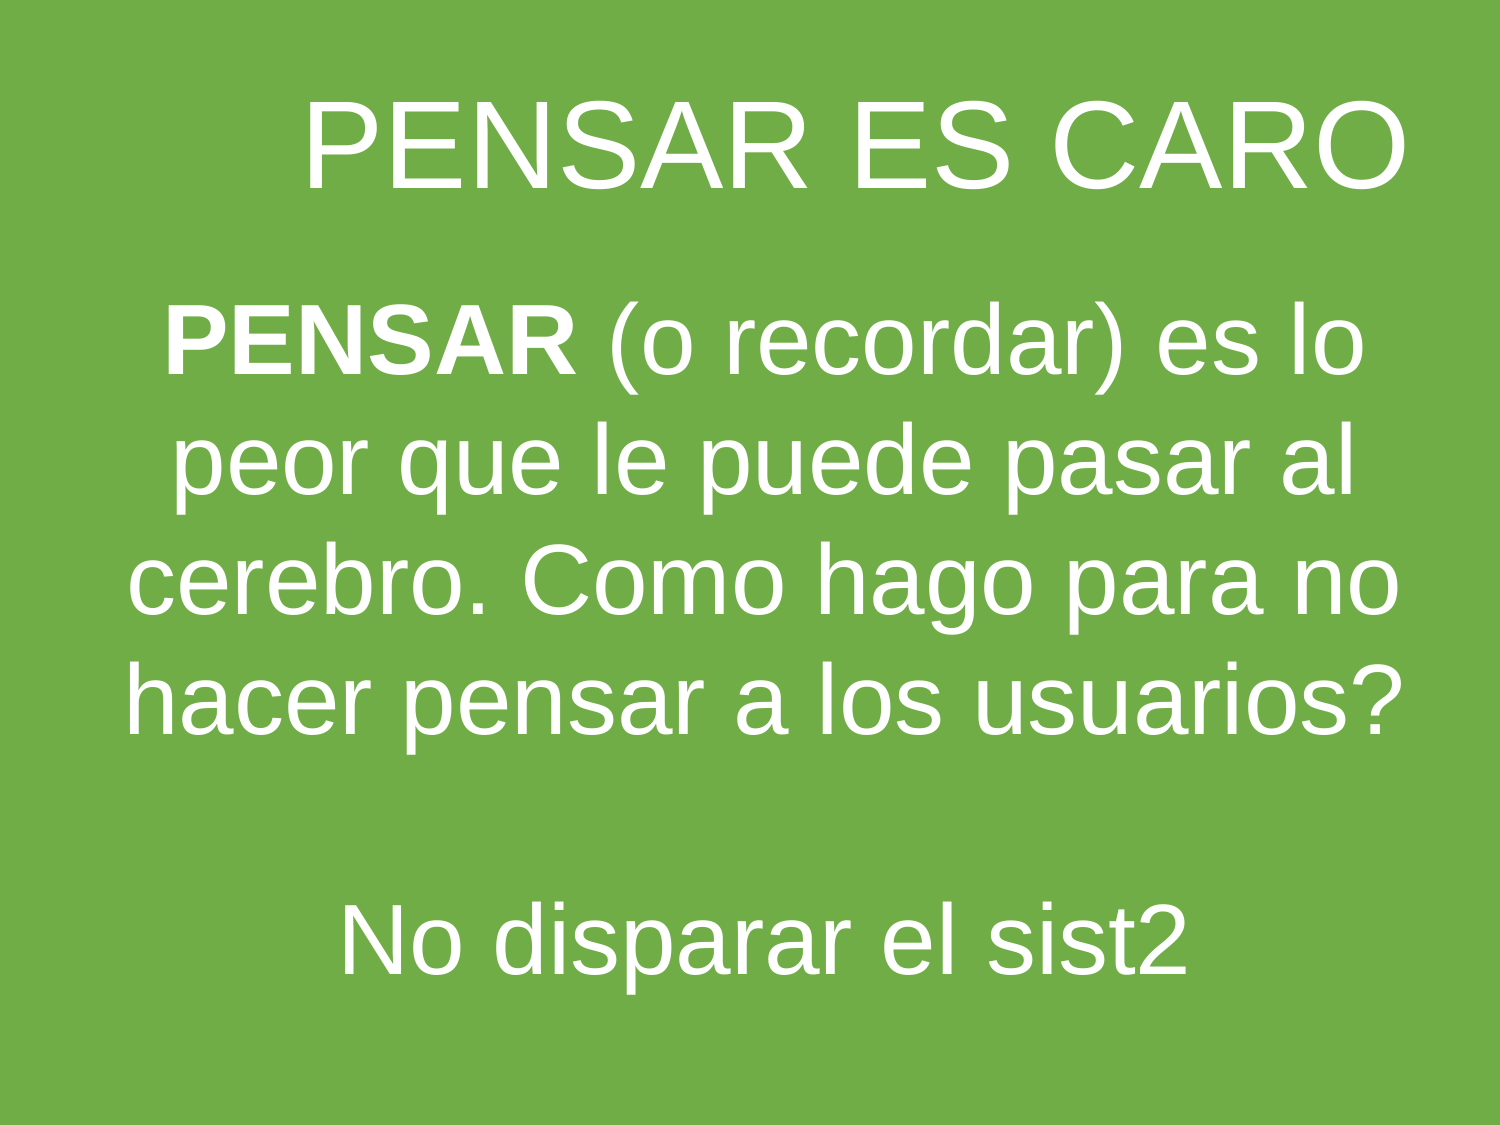

# ​PENSAR ES CARO
PENSAR (o recordar) es lo peor que le puede pasar al cerebro. Como hago para no hacer pensar a los usuarios?

No disparar el sist2